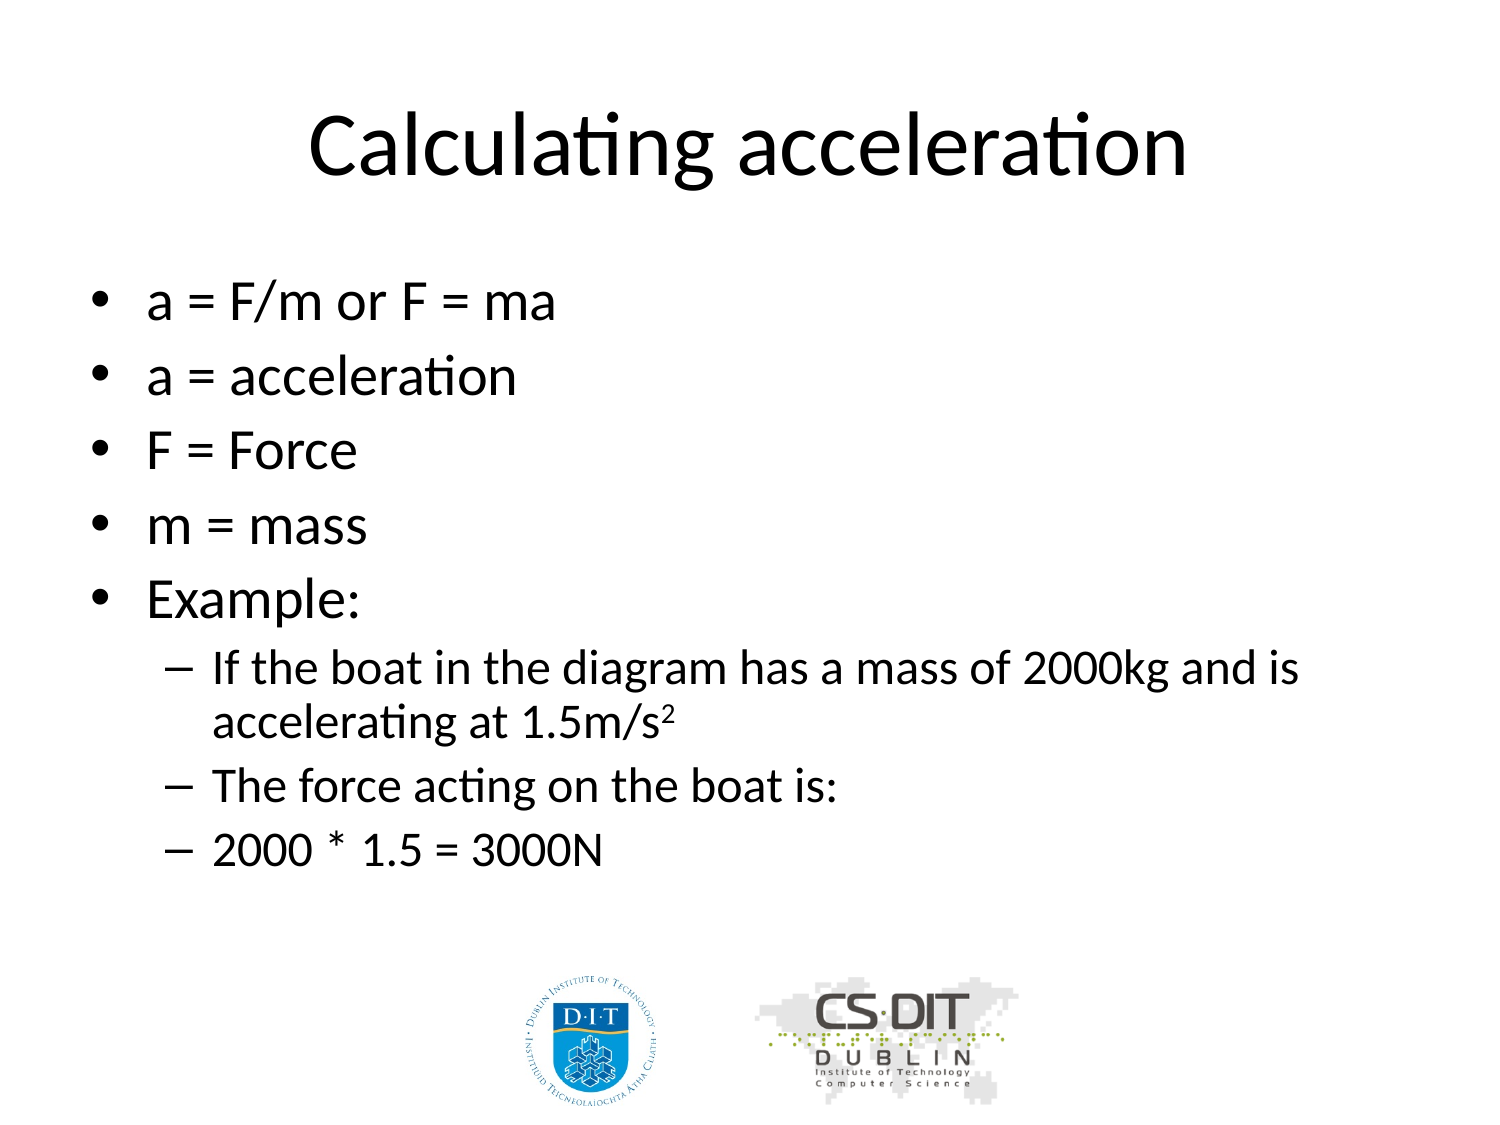

# Calculating acceleration
a = F/m or F = ma
a = acceleration
F = Force
m = mass
Example:
If the boat in the diagram has a mass of 2000kg and is accelerating at 1.5m/s2
The force acting on the boat is:
2000 * 1.5 = 3000N